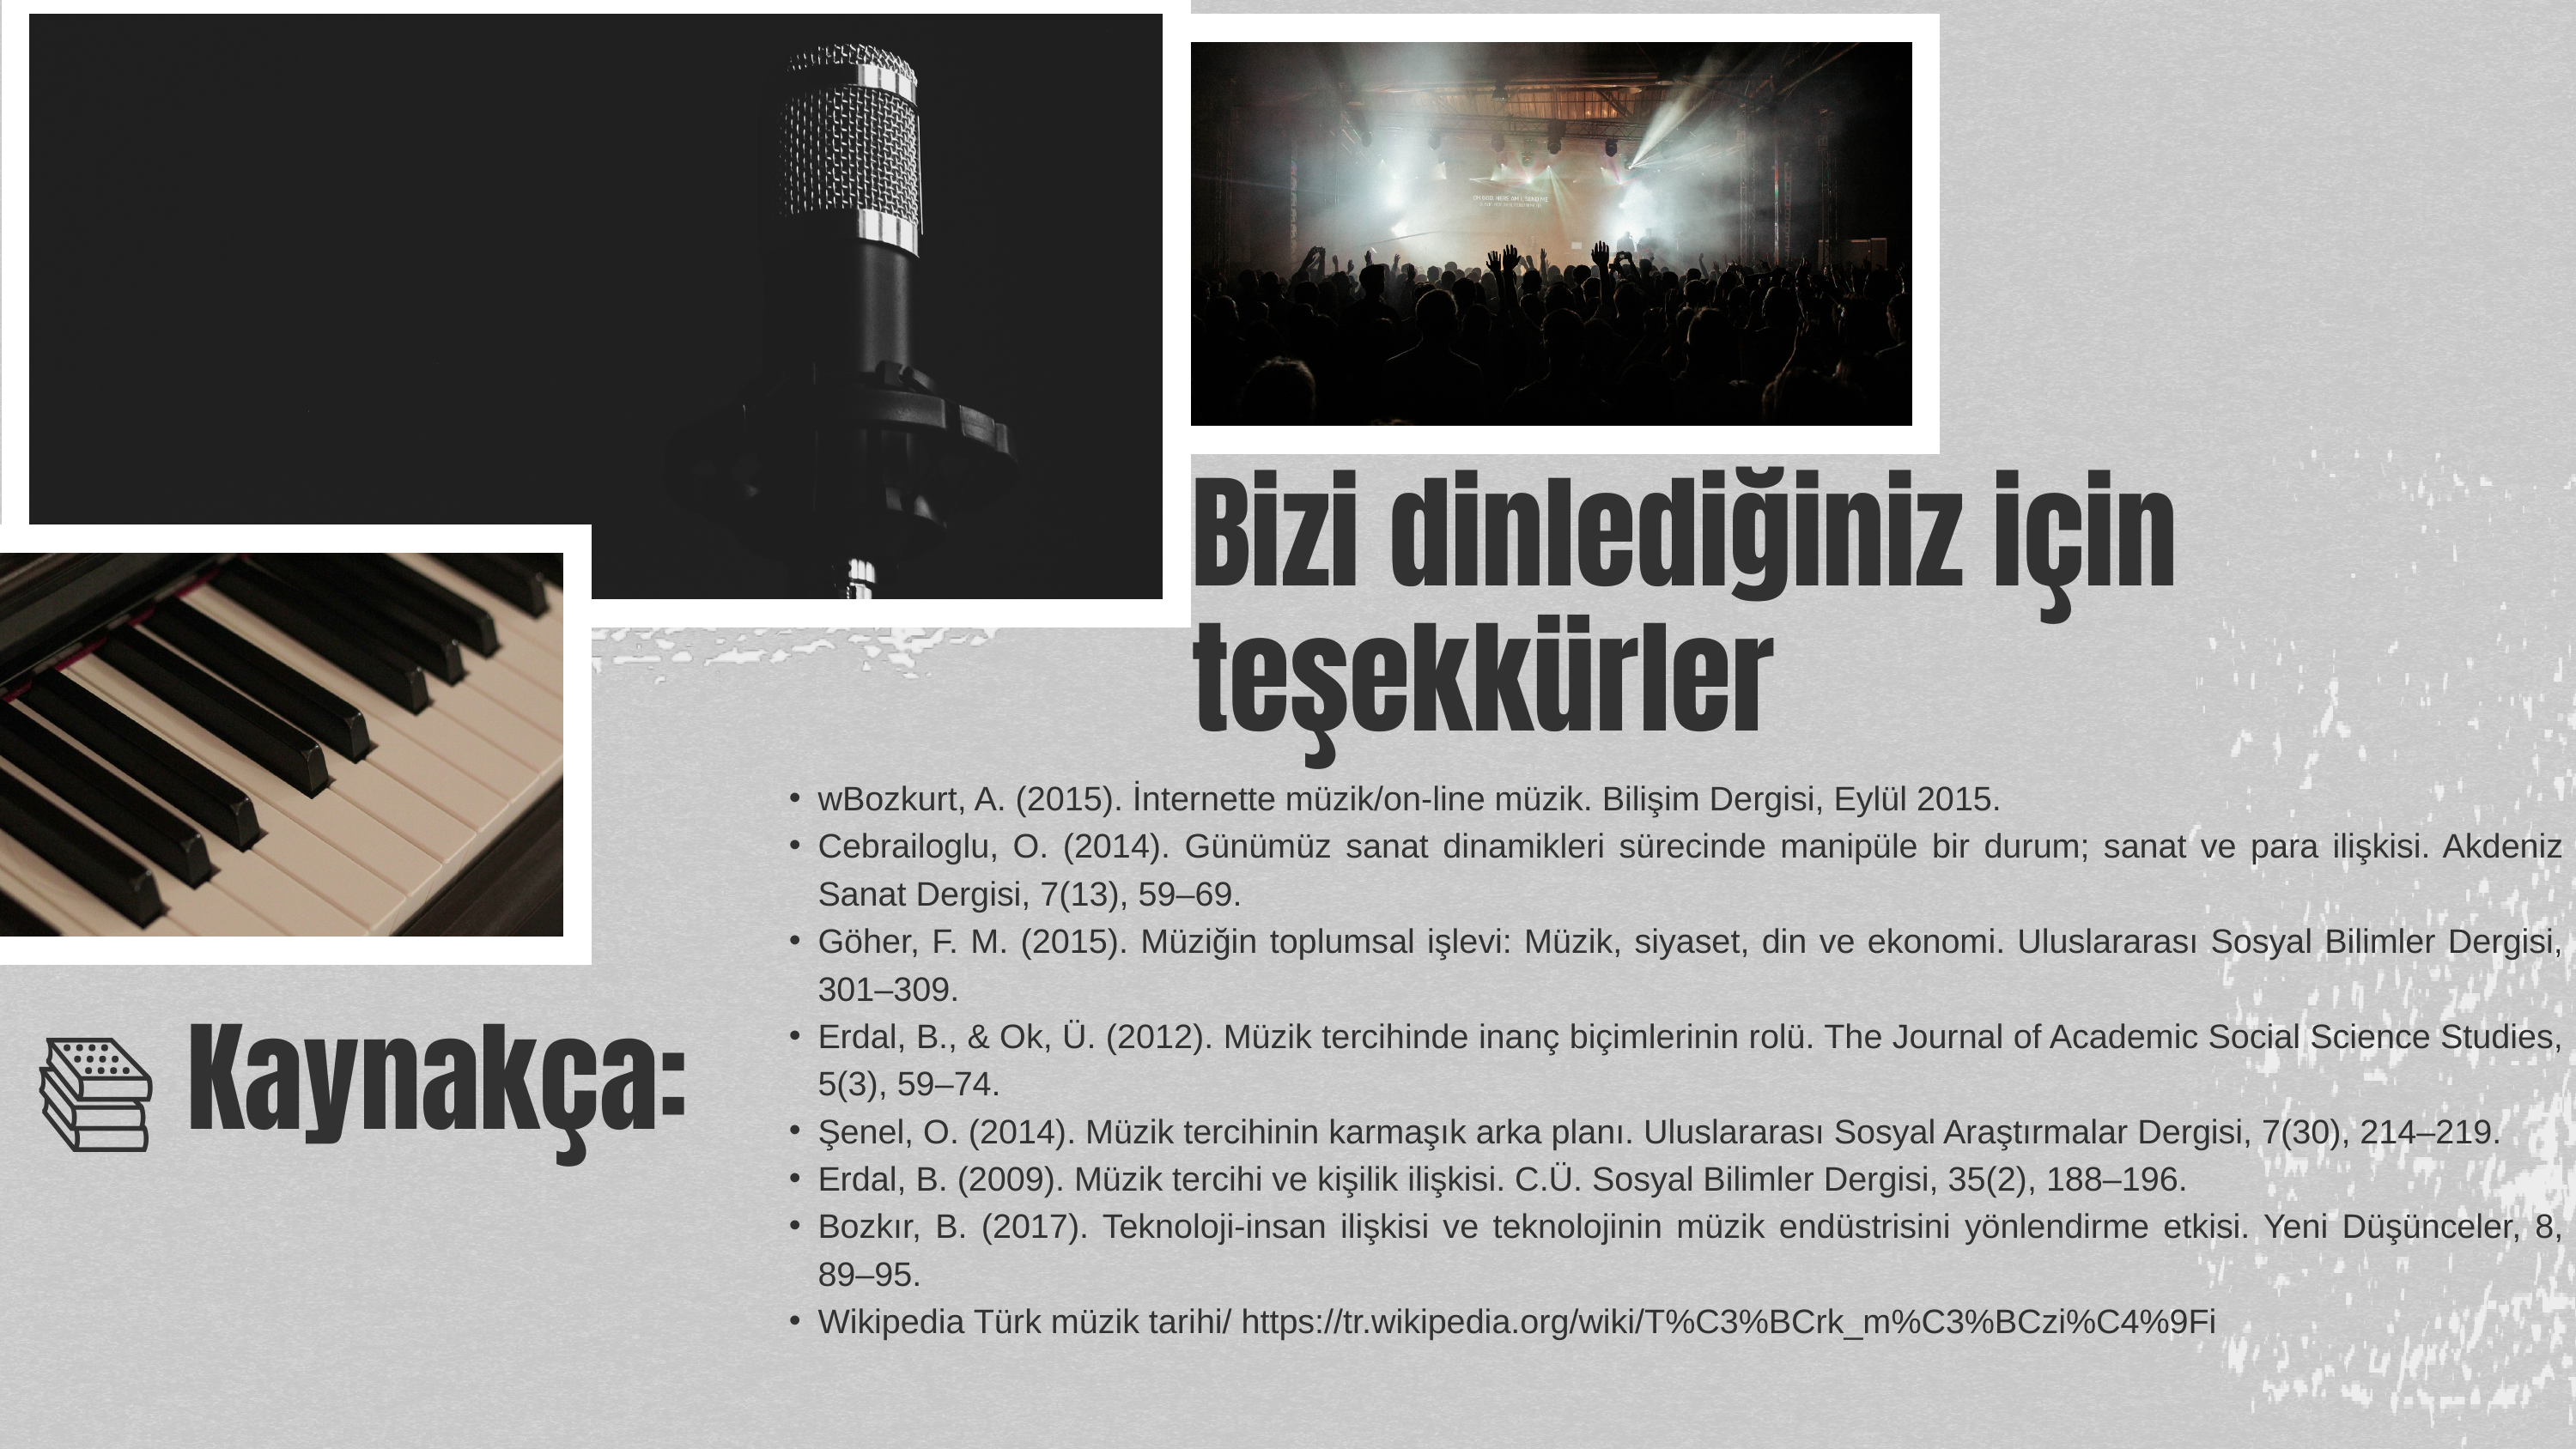

Bizi dinlediğiniz için teşekkürler

wBozkurt, A. (2015). İnternette müzik/on-line müzik. Bilişim Dergisi, Eylül 2015.
Cebrailoglu, O. (2014). Günümüz sanat dinamikleri sürecinde manipüle bir durum; sanat ve para ilişkisi. Akdeniz Sanat Dergisi, 7(13), 59–69.
Göher, F. M. (2015). Müziğin toplumsal işlevi: Müzik, siyaset, din ve ekonomi. Uluslararası Sosyal Bilimler Dergisi, 301–309.
Erdal, B., & Ok, Ü. (2012). Müzik tercihinde inanç biçimlerinin rolü. The Journal of Academic Social Science Studies, 5(3), 59–74.
Şenel, O. (2014). Müzik tercihinin karmaşık arka planı. Uluslararası Sosyal Araştırmalar Dergisi, 7(30), 214–219.
Erdal, B. (2009). Müzik tercihi ve kişilik ilişkisi. C.Ü. Sosyal Bilimler Dergisi, 35(2), 188–196.
Bozkır, B. (2017). Teknoloji-insan ilişkisi ve teknolojinin müzik endüstrisini yönlendirme etkisi. Yeni Düşünceler, 8, 89–95.
Wikipedia Türk müzik tarihi/ https://tr.wikipedia.org/wiki/T%C3%BCrk_m%C3%BCzi%C4%9Fi
📚 Kaynakça: